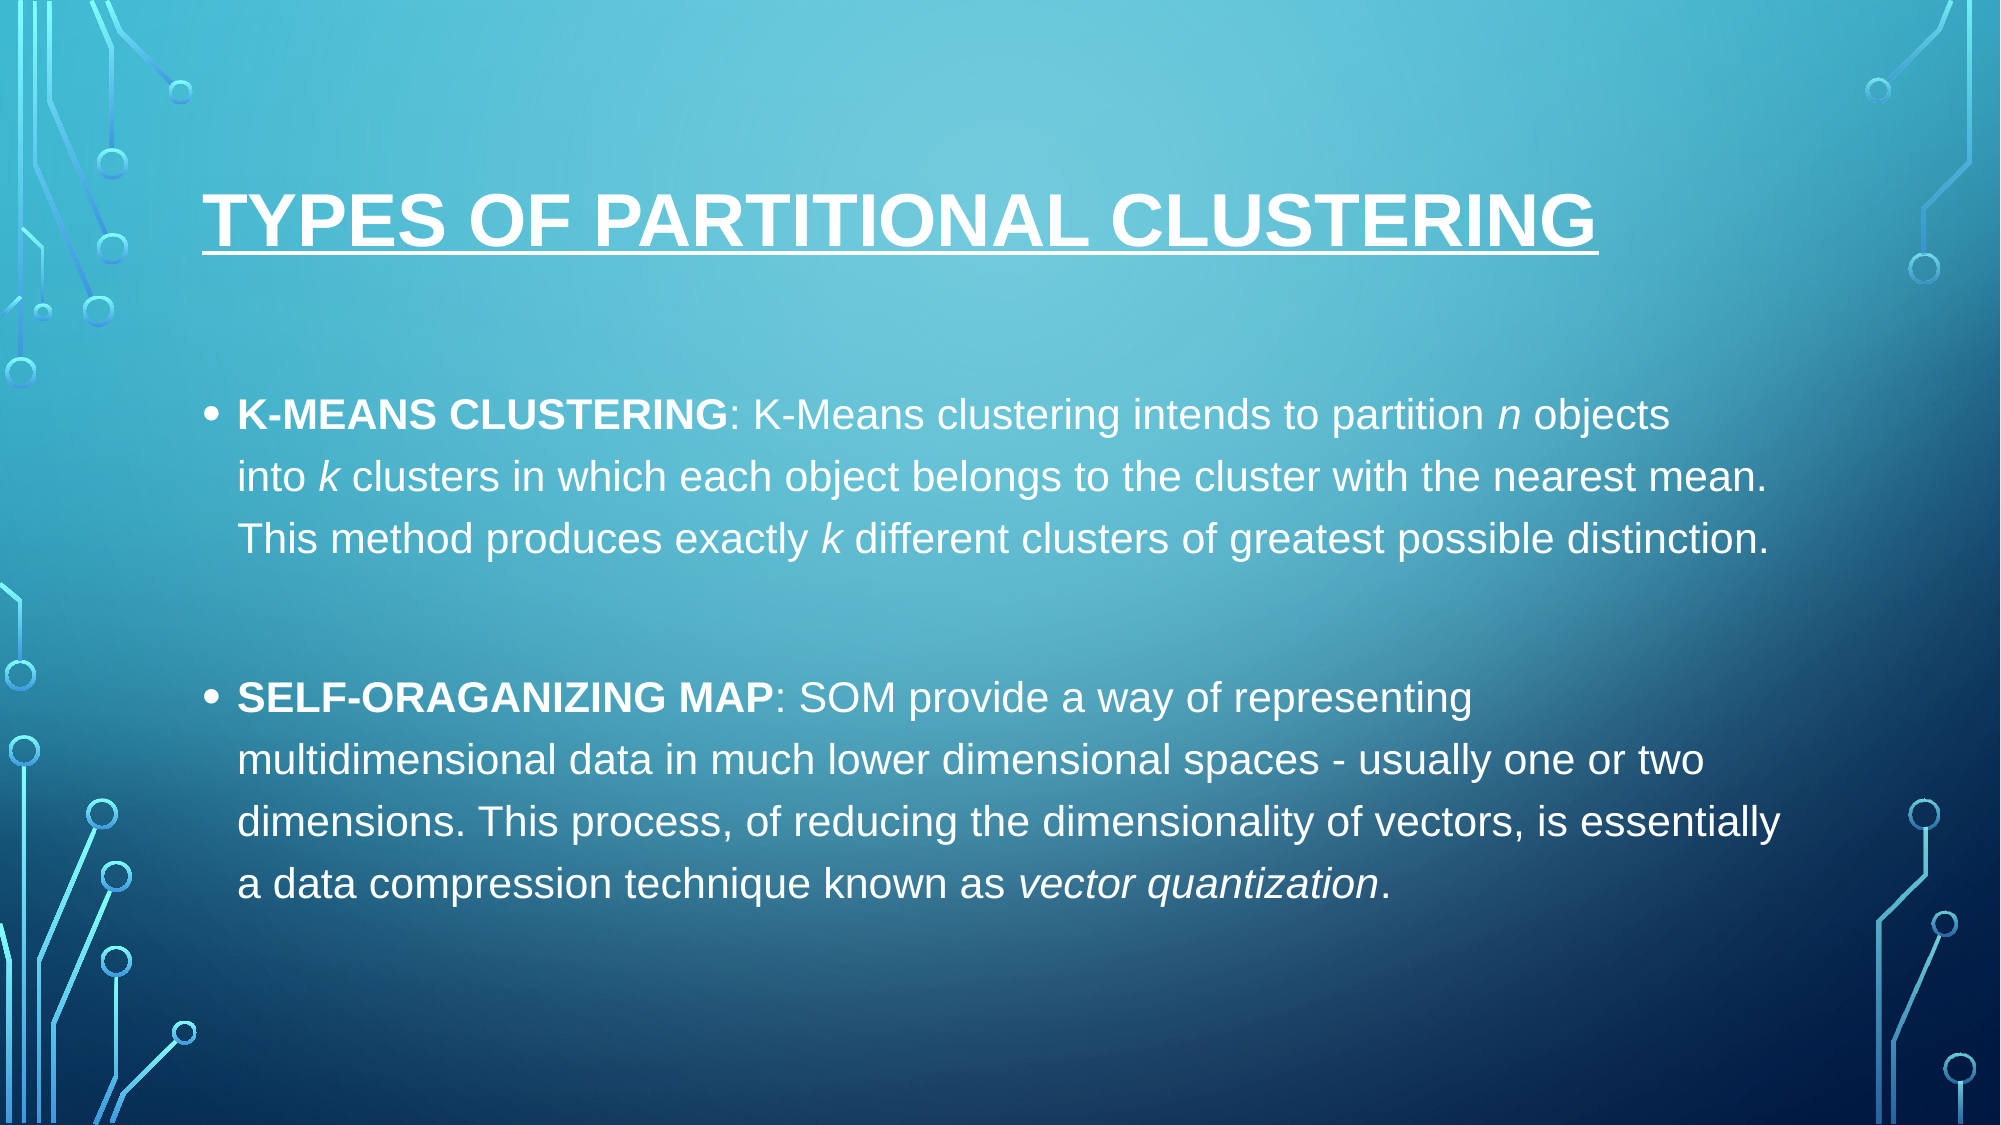

# TYPES OF PARTITIONAL CLUSTERING
K-MEANS CLUSTERING: K-Means clustering intends to partition n objects into k clusters in which each object belongs to the cluster with the nearest mean. This method produces exactly k different clusters of greatest possible distinction.

SELF-ORAGANIZING MAP: SOM provide a way of representing multidimensional data in much lower dimensional spaces - usually one or two dimensions. This process, of reducing the dimensionality of vectors, is essentially a data compression technique known as vector quantization.